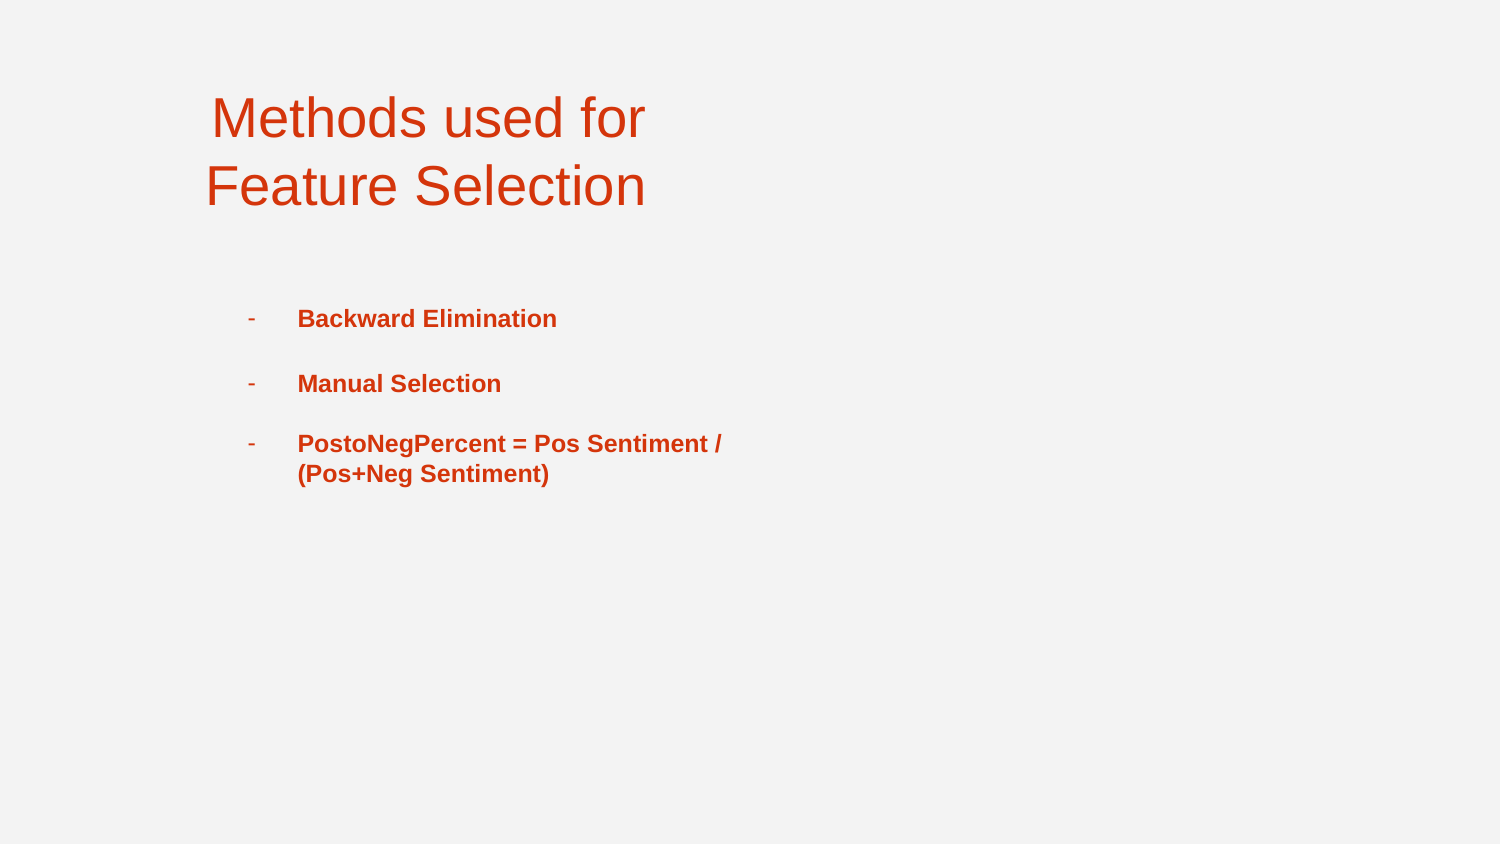

Methods used for Feature Selection
#
Backward Elimination

Manual Selection

PostoNegPercent = Pos Sentiment / (Pos+Neg Sentiment)